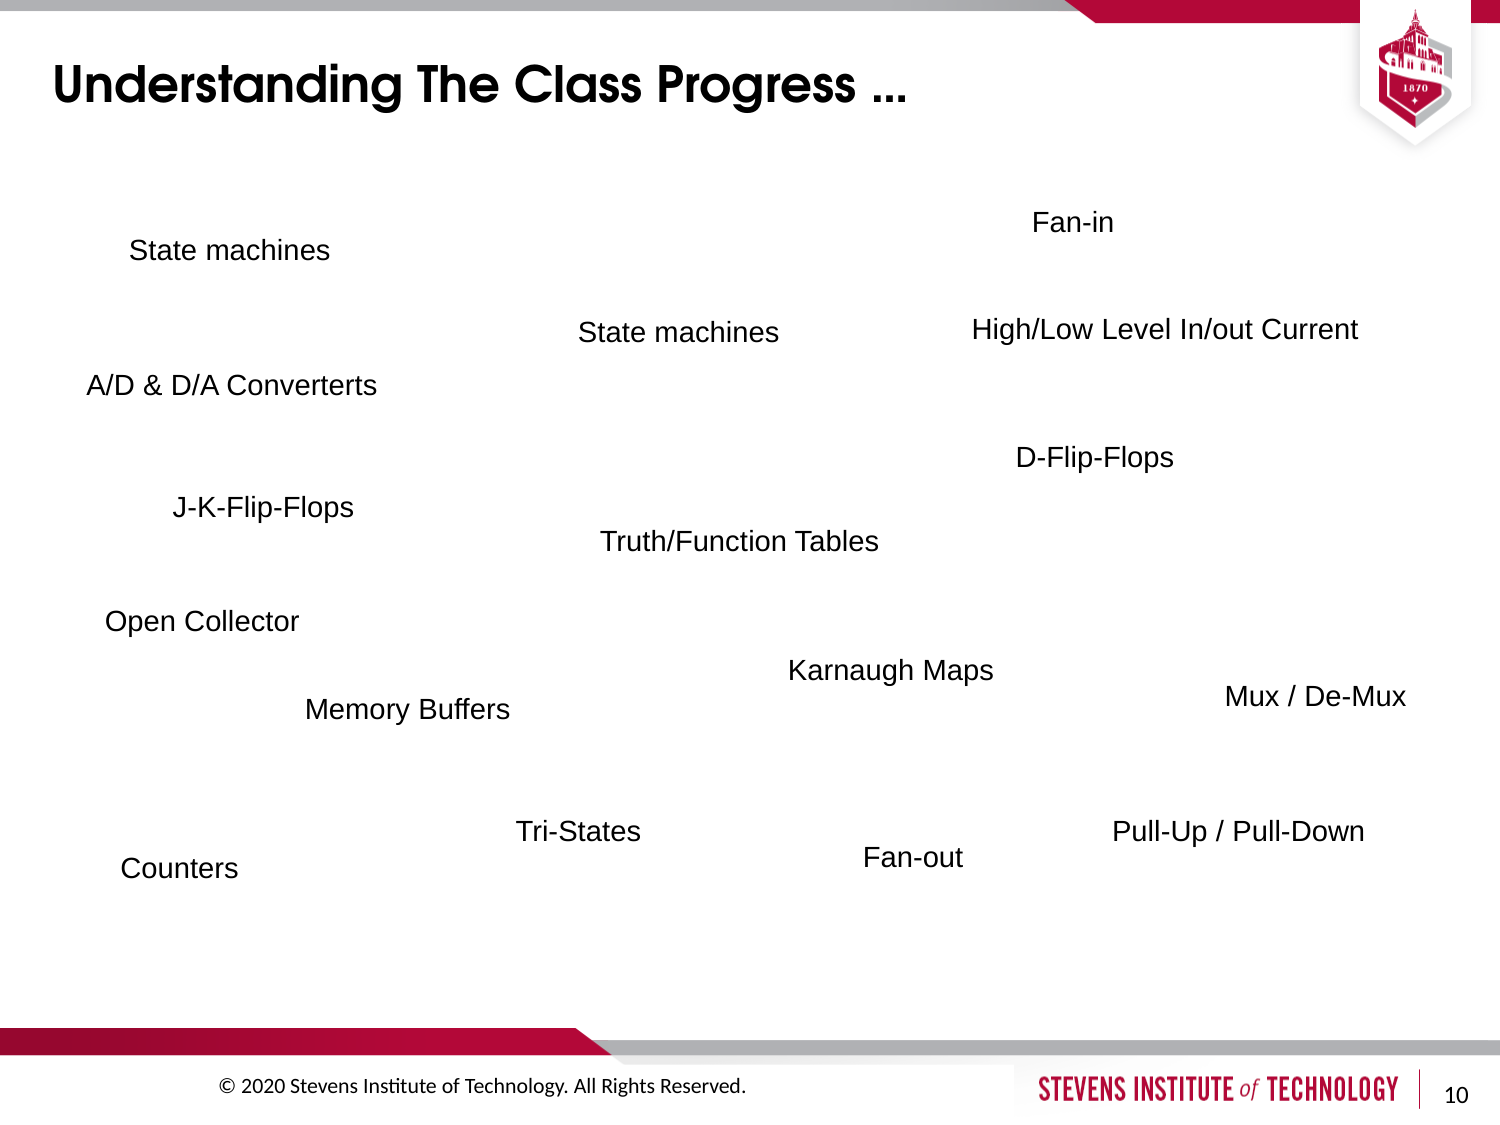

# Understanding The Class Progress …
Fan-in
State machines
High/Low Level In/out Current
State machines
A/D & D/A Converterts
D-Flip-Flops
J-K-Flip-Flops
Truth/Function Tables
Open Collector
Karnaugh Maps
Mux / De-Mux
Memory Buffers
Pull-Up / Pull-Down
Tri-States
Fan-out
Counters
                                       © 2020 Stevens Institute of Technology. All Rights Reserved.
10